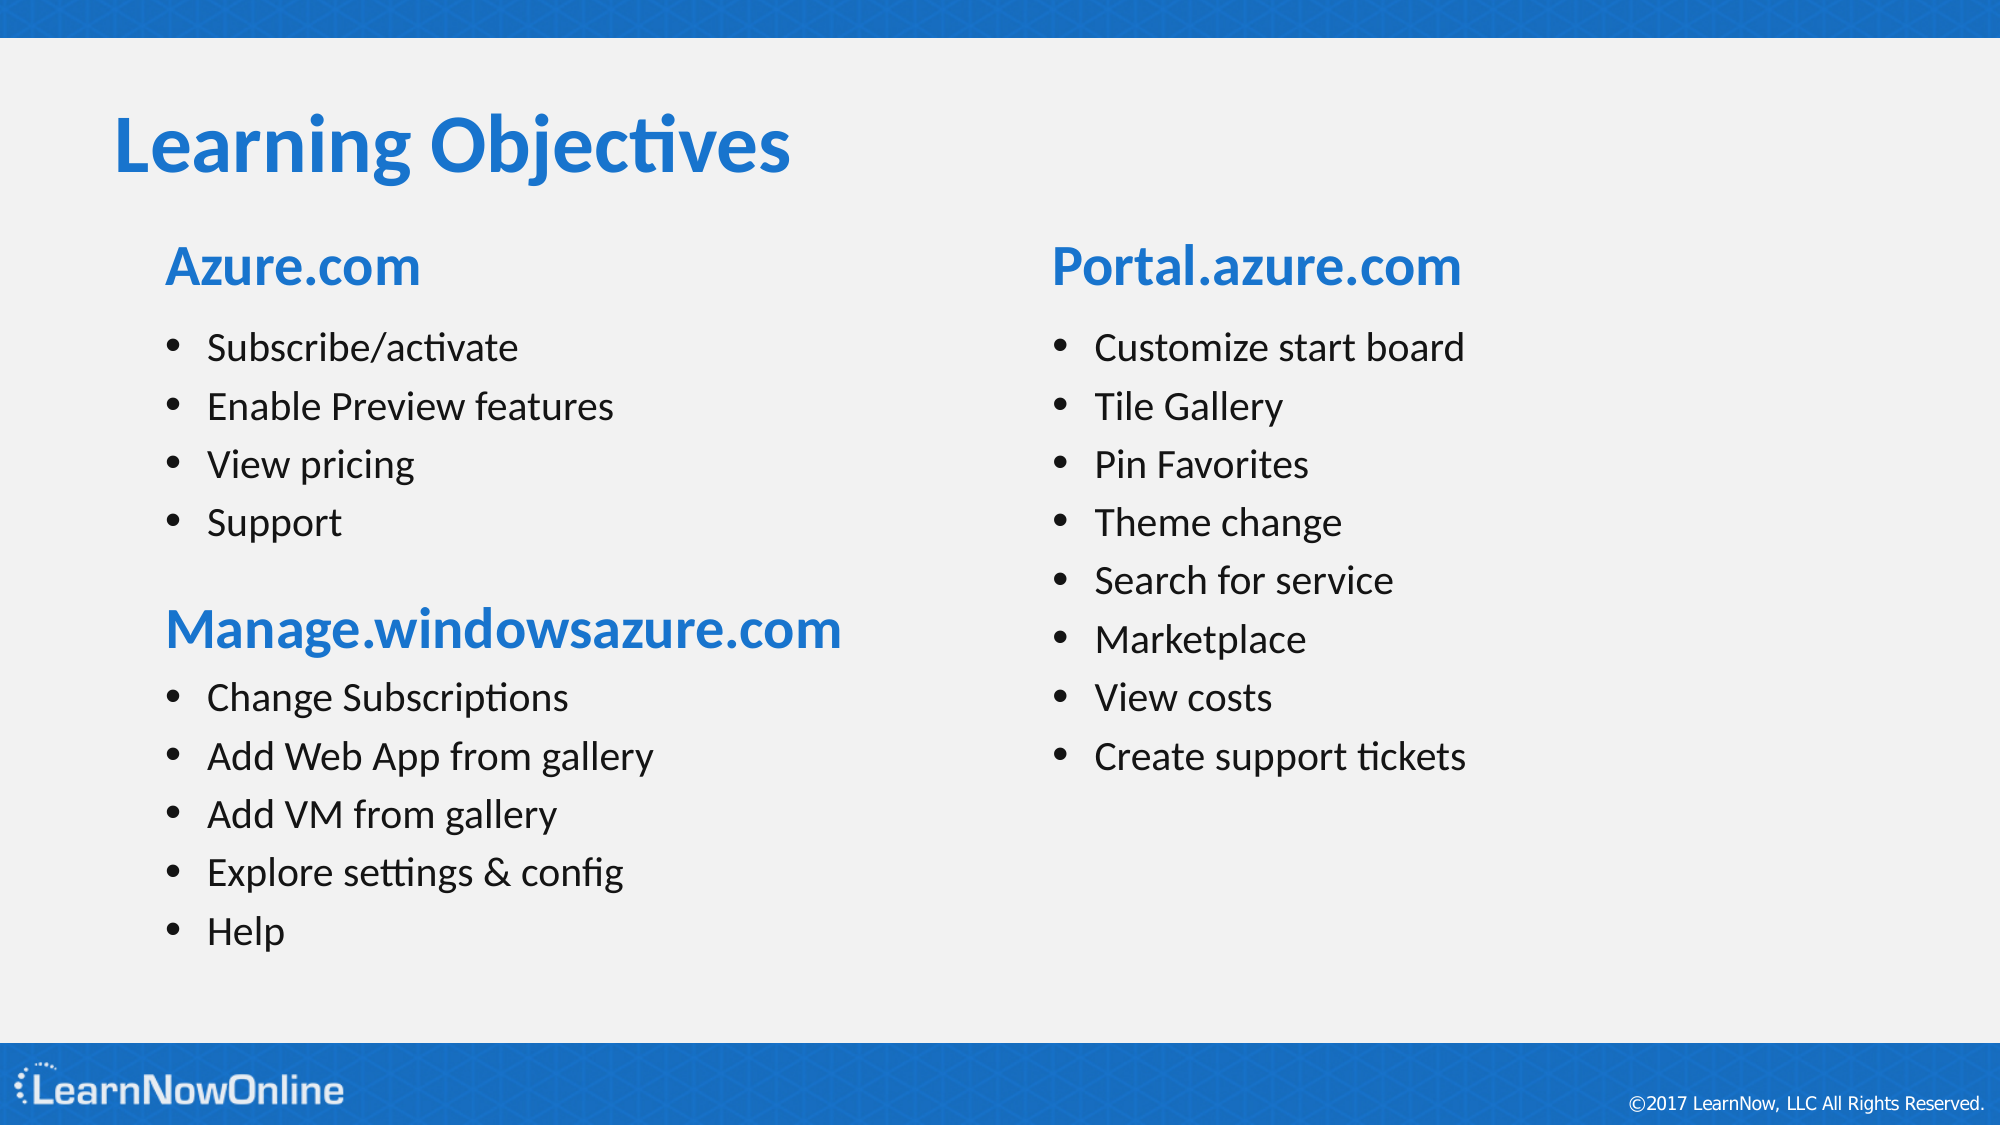

# Learning Objectives
Azure.com
Portal.azure.com
Subscribe/activate
Enable Preview features
View pricing
Support

Change Subscriptions
Add Web App from gallery
Add VM from gallery
Explore settings & config
Help

Customize start board
Tile Gallery
Pin Favorites
Theme change
Search for service
Marketplace
View costs
Create support tickets

Manage.windowsazure.com